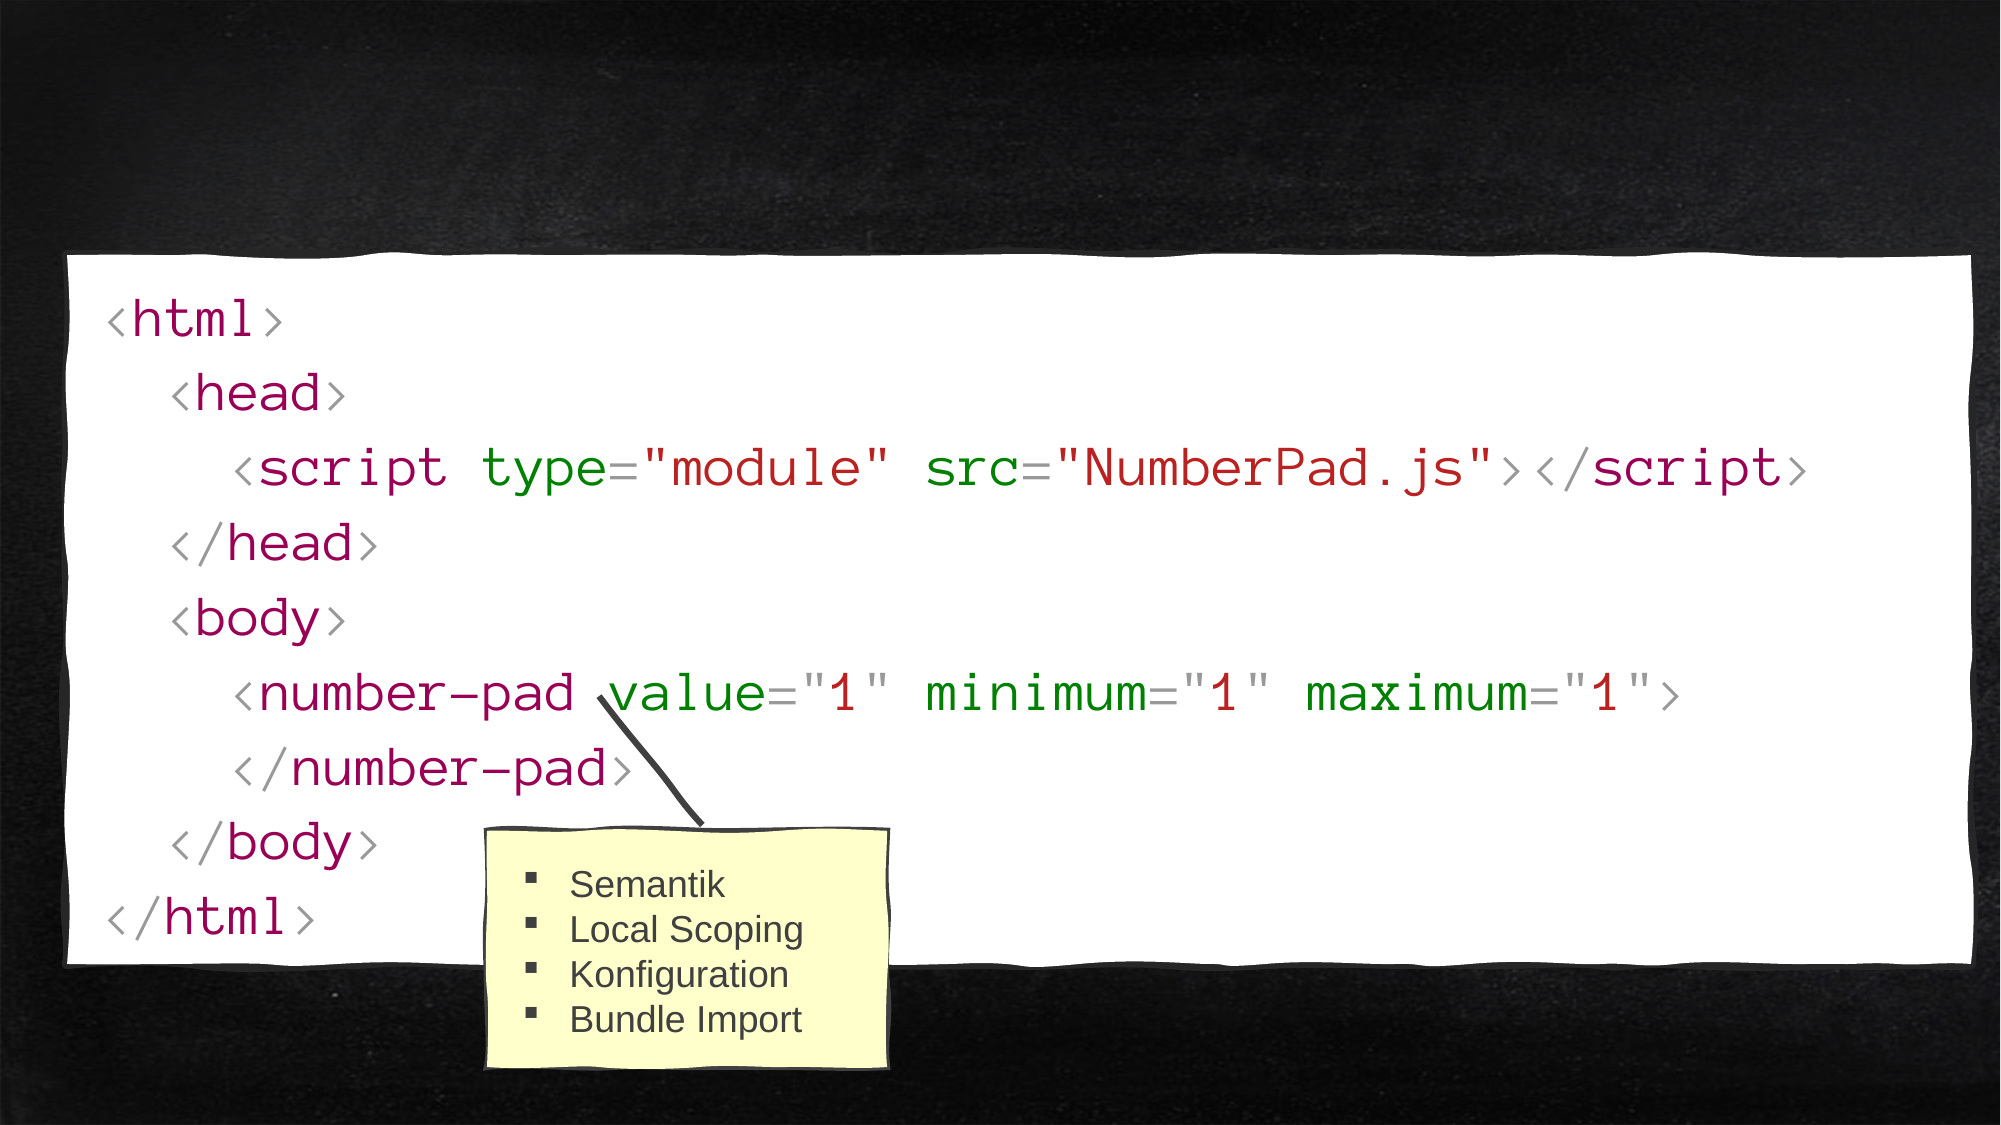

<html>
  <head>
    <script type="module" src="NumberPad.js"></script>
  </head>
  <body>
    <number-pad value="1" minimum="1" maximum="1">
    </number-pad>
  </body>
</html>
Semantik
Local Scoping
Konfiguration
Bundle Import